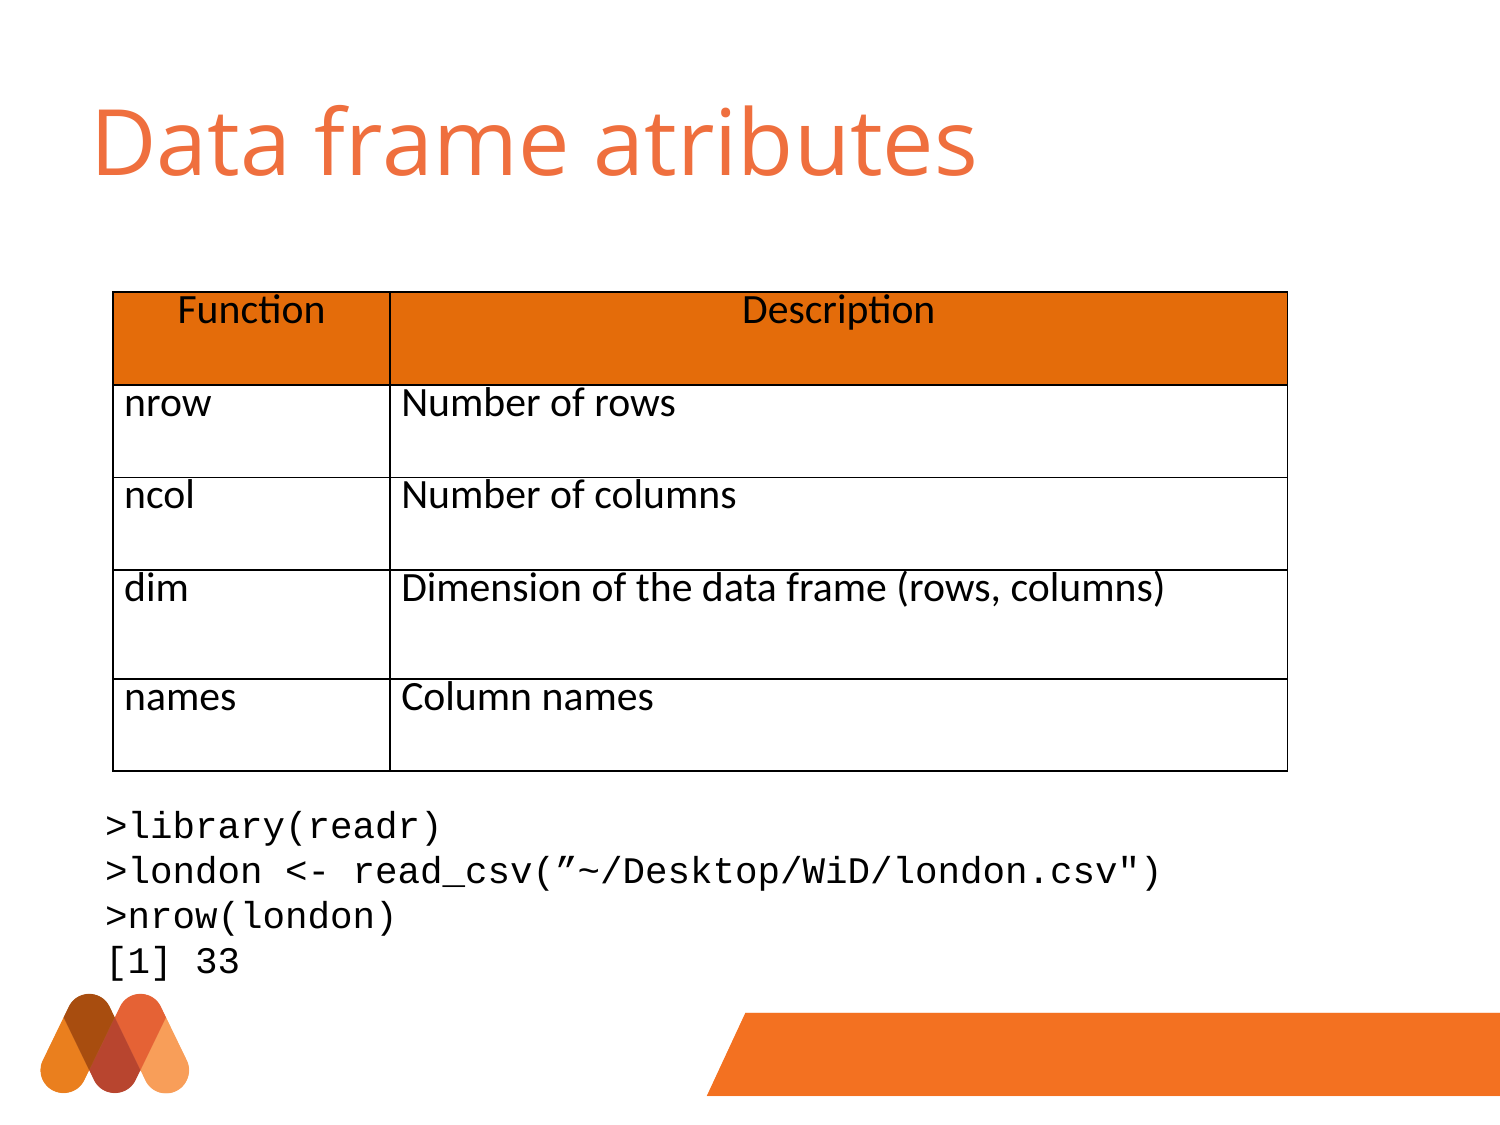

# Data frame atributes
| Function | Description |
| --- | --- |
| nrow | Number of rows |
| ncol | Number of columns |
| dim | Dimension of the data frame (rows, columns) |
| names | Column names |
>library(readr)
>london <- read_csv(”~/Desktop/WiD/london.csv")
>nrow(london)
[1] 33